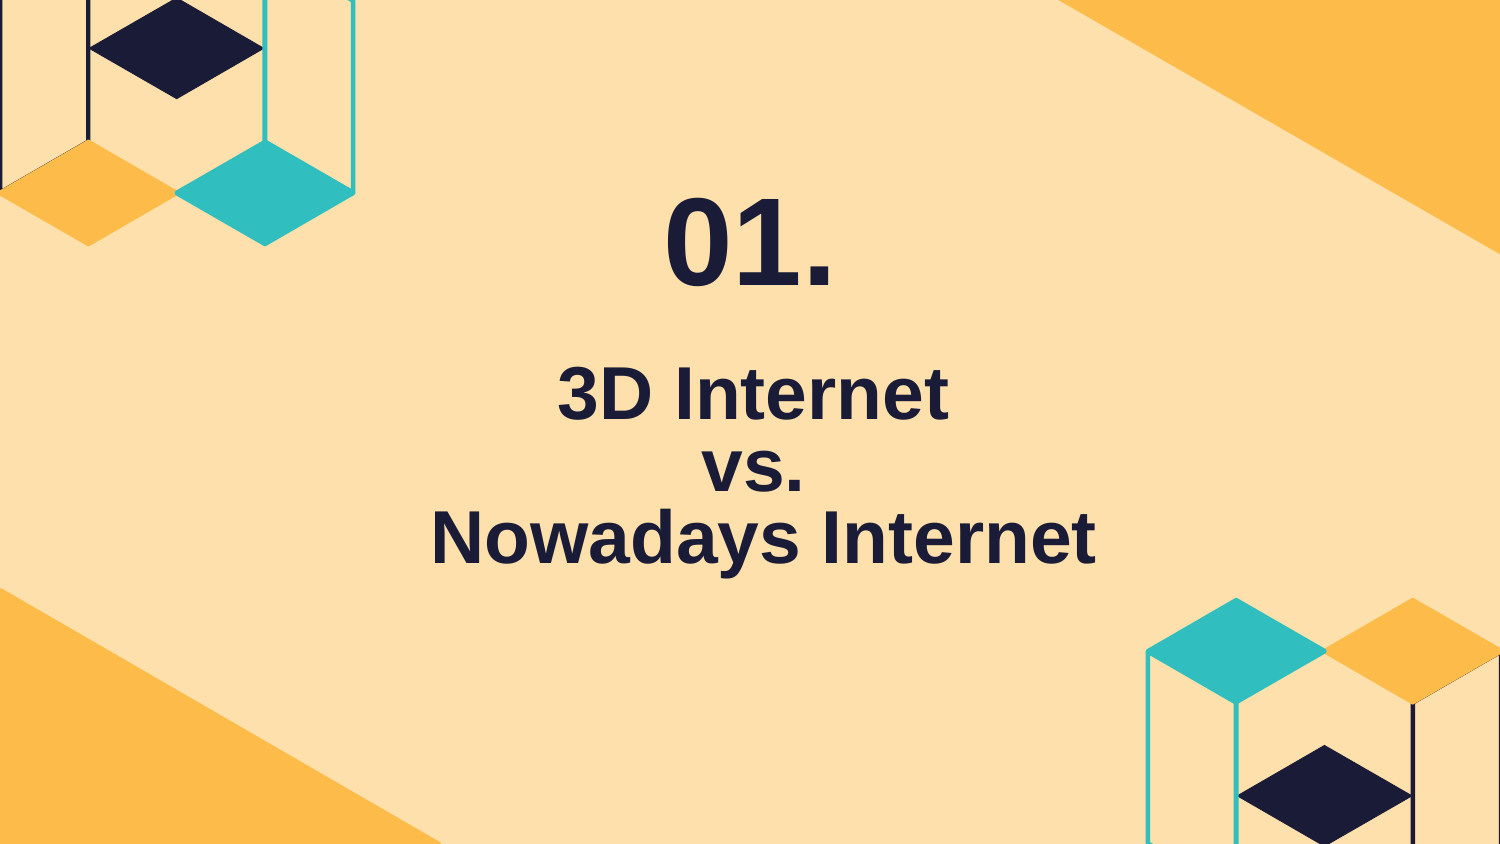

01.
# 3D Internet
vs.
Nowadays Internet